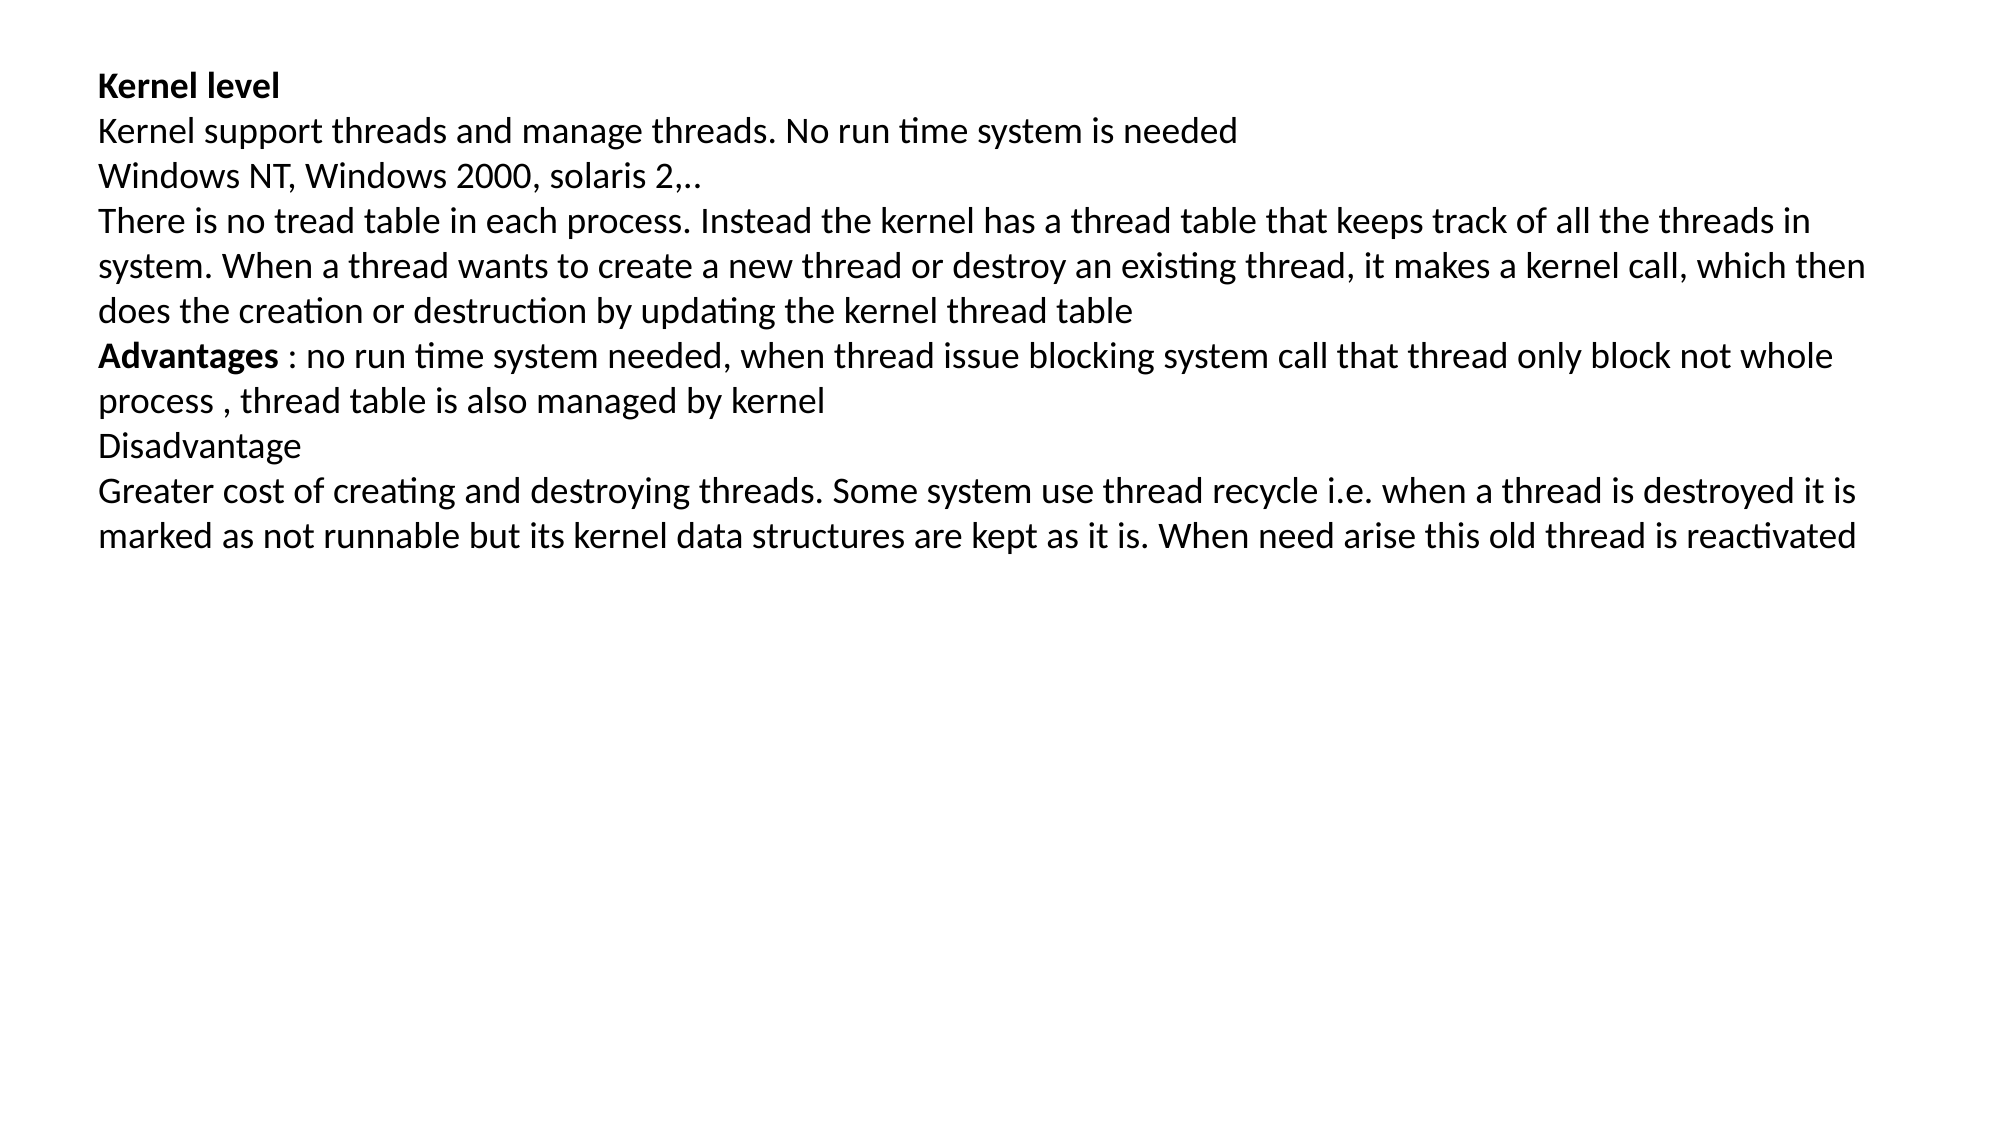

Kernel level
Kernel support threads and manage threads. No run time system is needed
Windows NT, Windows 2000, solaris 2,..
There is no tread table in each process. Instead the kernel has a thread table that keeps track of all the threads in system. When a thread wants to create a new thread or destroy an existing thread, it makes a kernel call, which then does the creation or destruction by updating the kernel thread table
Advantages : no run time system needed, when thread issue blocking system call that thread only block not whole process , thread table is also managed by kernel
Disadvantage
Greater cost of creating and destroying threads. Some system use thread recycle i.e. when a thread is destroyed it is marked as not runnable but its kernel data structures are kept as it is. When need arise this old thread is reactivated